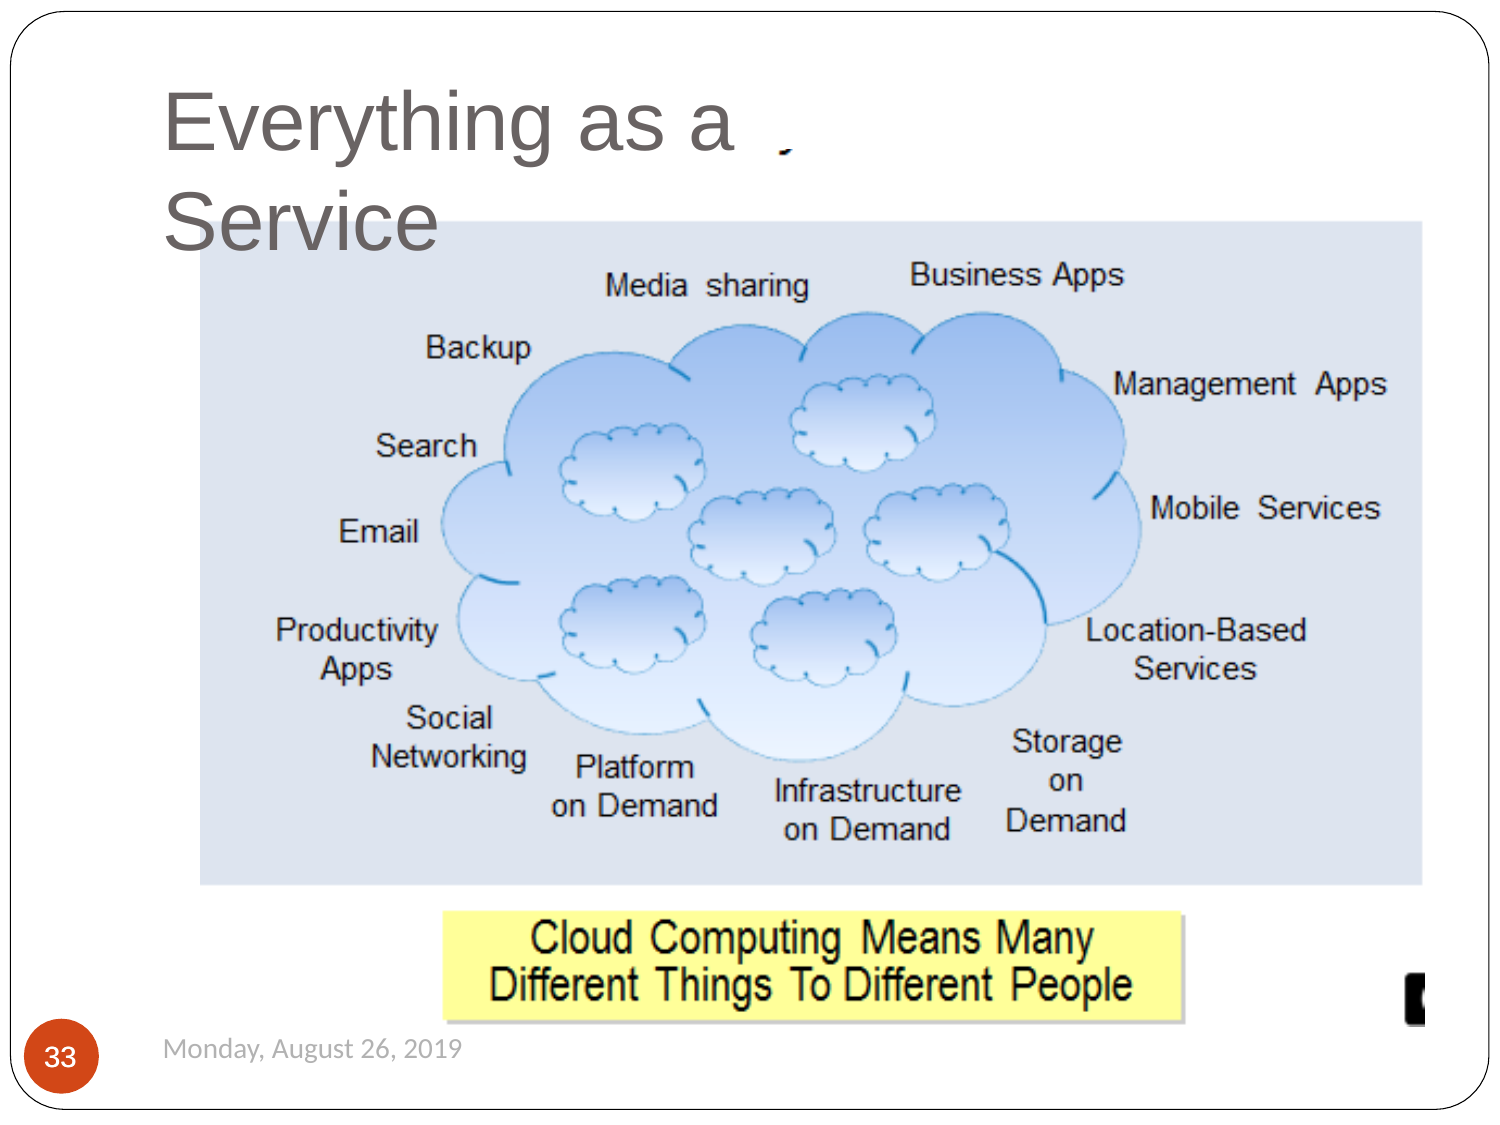

# Everything as a Service

Monday, August 26, 2019
33
33